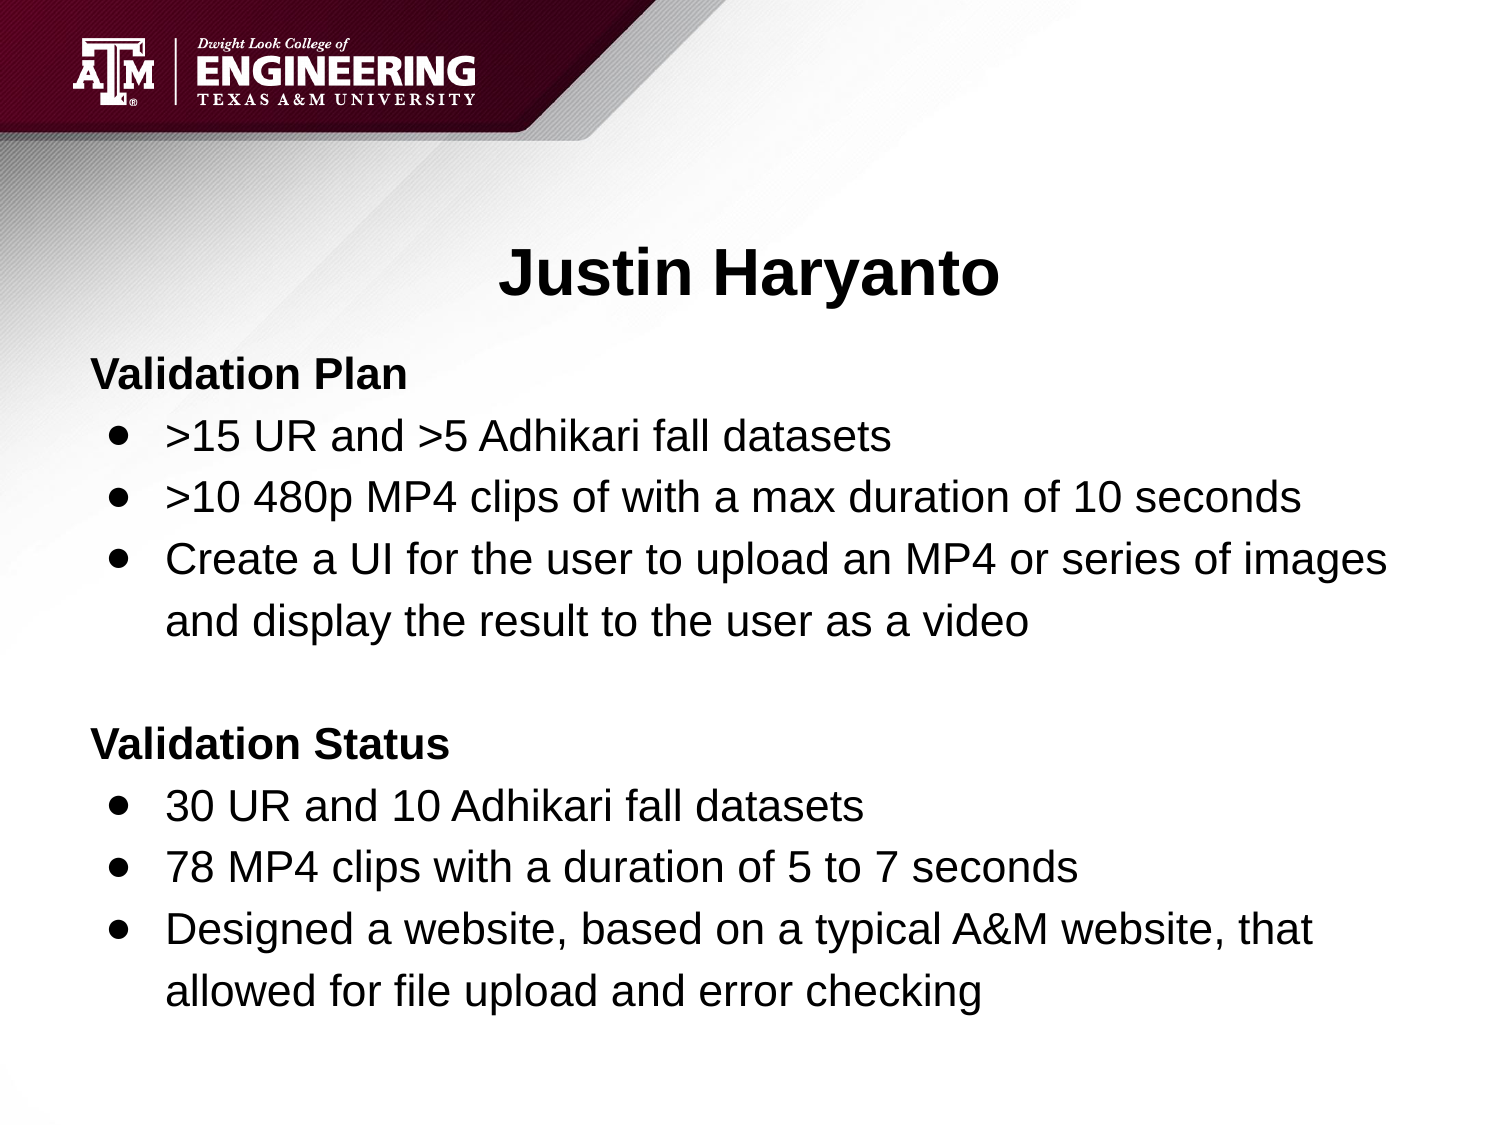

# Justin Haryanto
Validation Plan
>15 UR and >5 Adhikari fall datasets
>10 480p MP4 clips of with a max duration of 10 seconds
Create a UI for the user to upload an MP4 or series of images and display the result to the user as a video

Validation Status
30 UR and 10 Adhikari fall datasets
78 MP4 clips with a duration of 5 to 7 seconds
Designed a website, based on a typical A&M website, that allowed for file upload and error checking